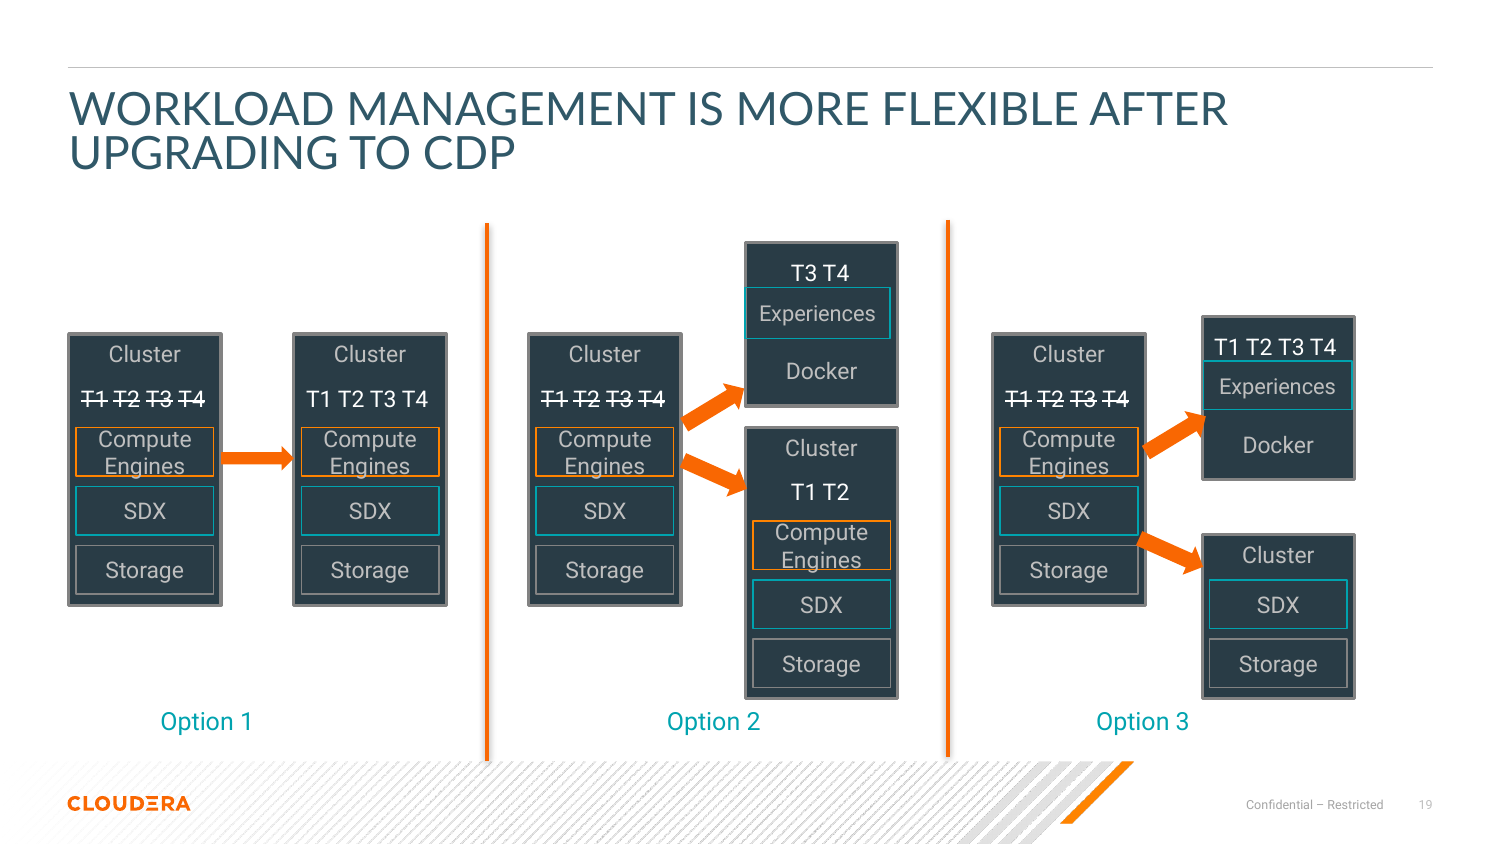

# WORKLOAD MANAGEMENT IS MORE FLEXIBLE AFTER UPGRADING TO CDP

Experiences
Docker
T3 T4

Experiences
Docker
T1 T2 T3 T4
Cluster
Compute Engines
SDX
Storage
T1 T2 T3 T4
Cluster
Compute Engines
SDX
Storage
T1 T2 T3 T4
Cluster
Compute Engines
SDX
Storage
T1 T2 T3 T4
Cluster
Compute Engines
SDX
Storage
T1 T2 T3 T4

Cluster
Compute Engines
SDX
Storage
T1 T2

Cluster
SDX
Storage

Option 1
Option 2
Option 3
Confidential – Restricted